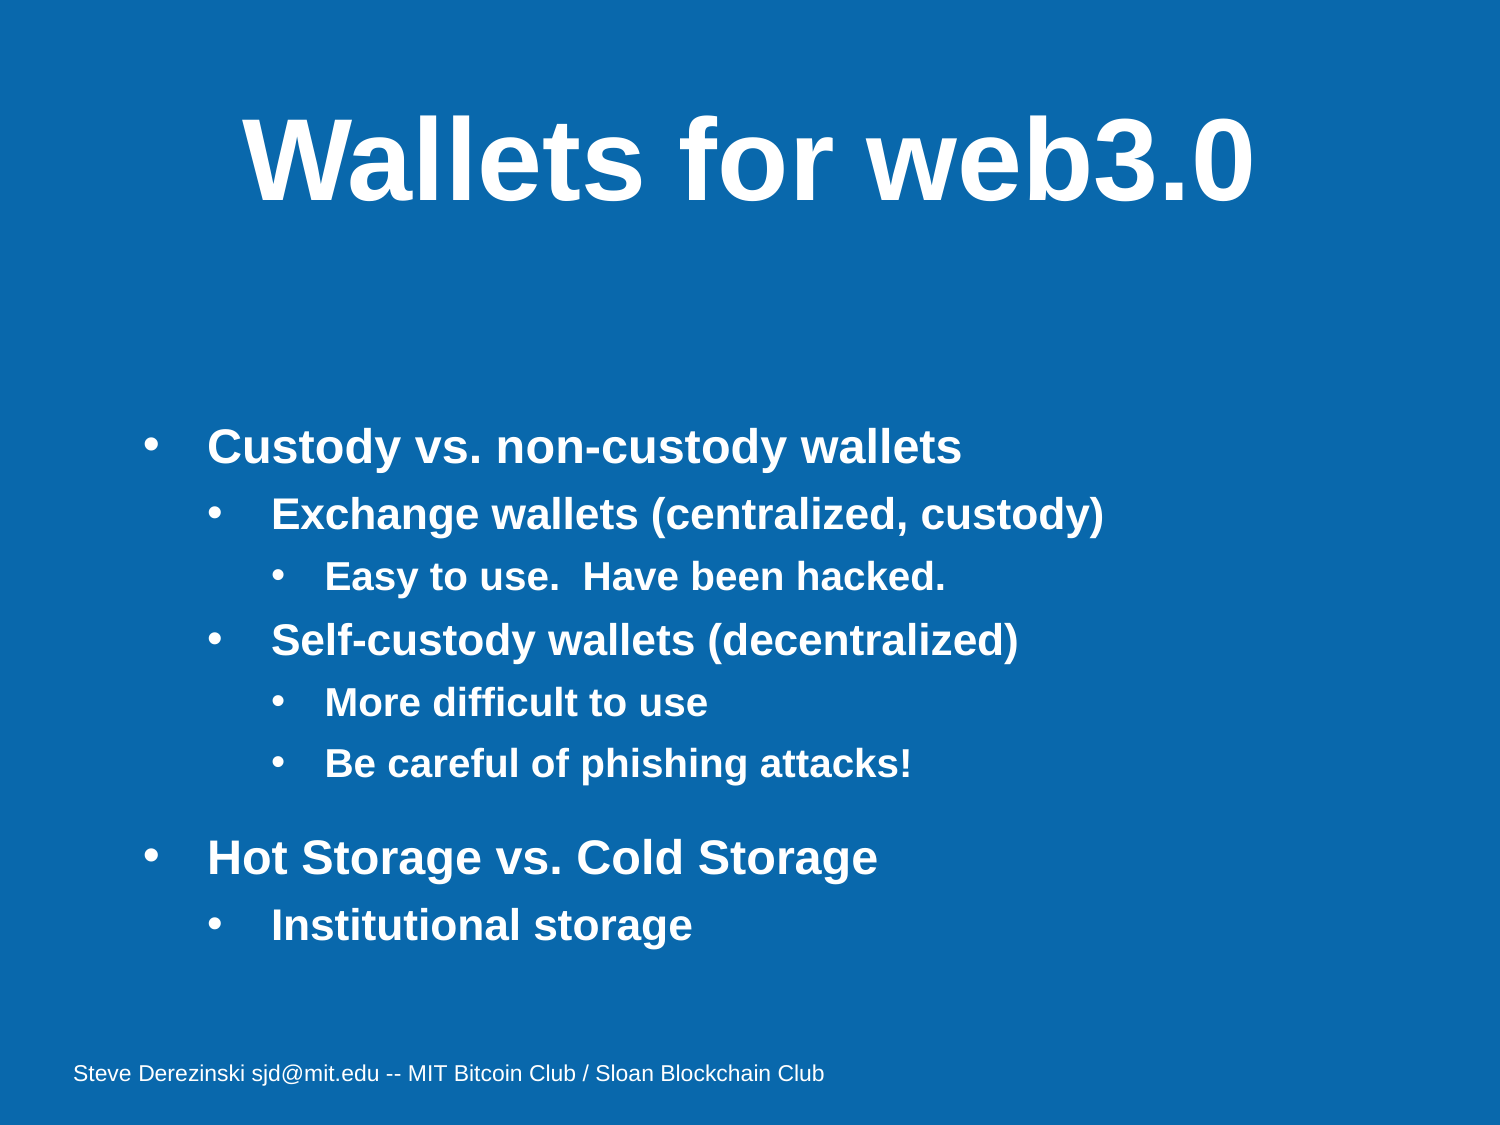

# Wallets for web3.0

Custody vs. non-custody wallets
Exchange wallets (centralized, custody)
Easy to use.  Have been hacked.
Self-custody wallets (decentralized)
More difficult to use
Be careful of phishing attacks!
Hot Storage vs. Cold Storage
Institutional storage
Steve Derezinski sjd@mit.edu -- MIT Bitcoin Club / Sloan Blockchain Club